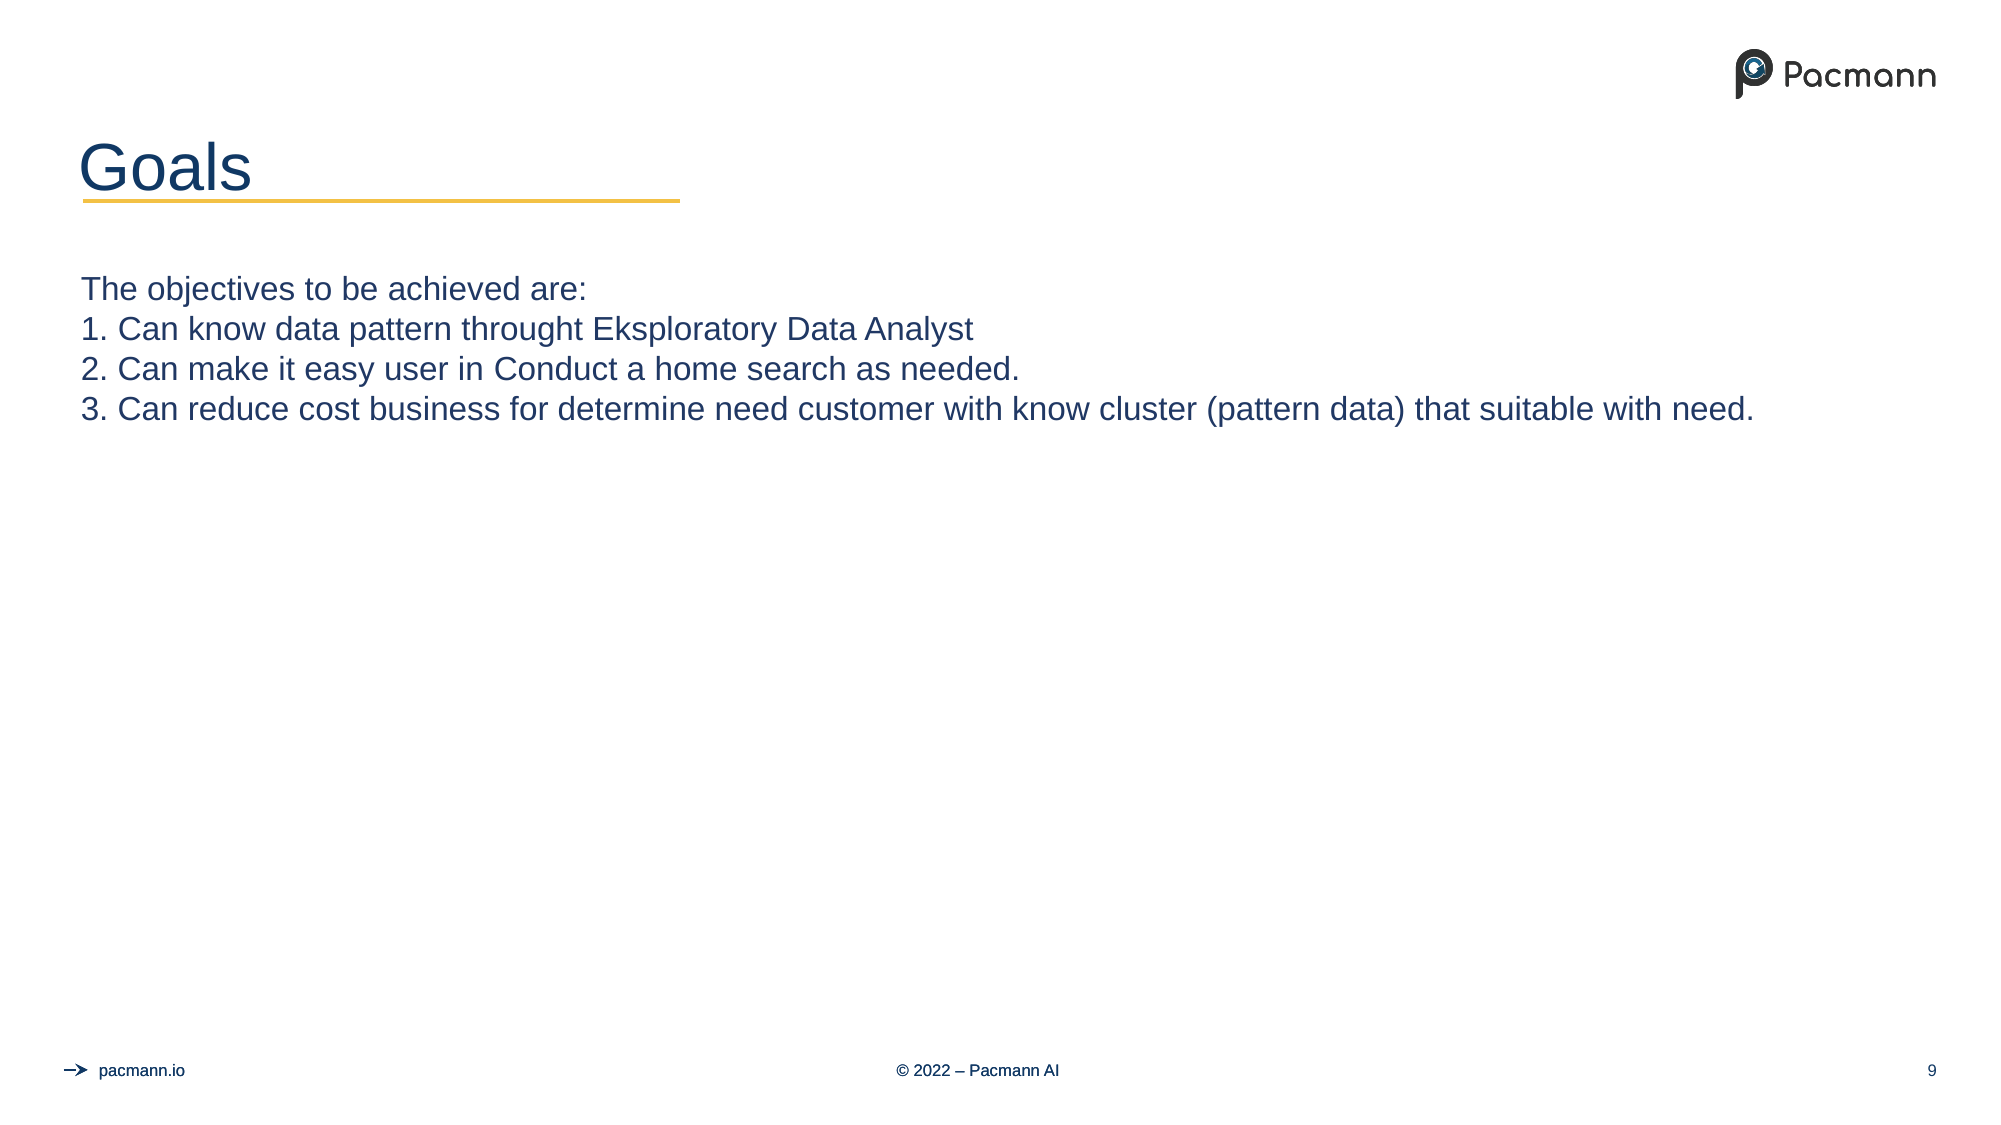

# Goals
The objectives to be achieved are:
1. Can know data pattern throught Eksploratory Data Analyst
2. Can make it easy user in Conduct a home search as needed.
3. Can reduce cost business for determine need customer with know cluster (pattern data) that suitable with need.